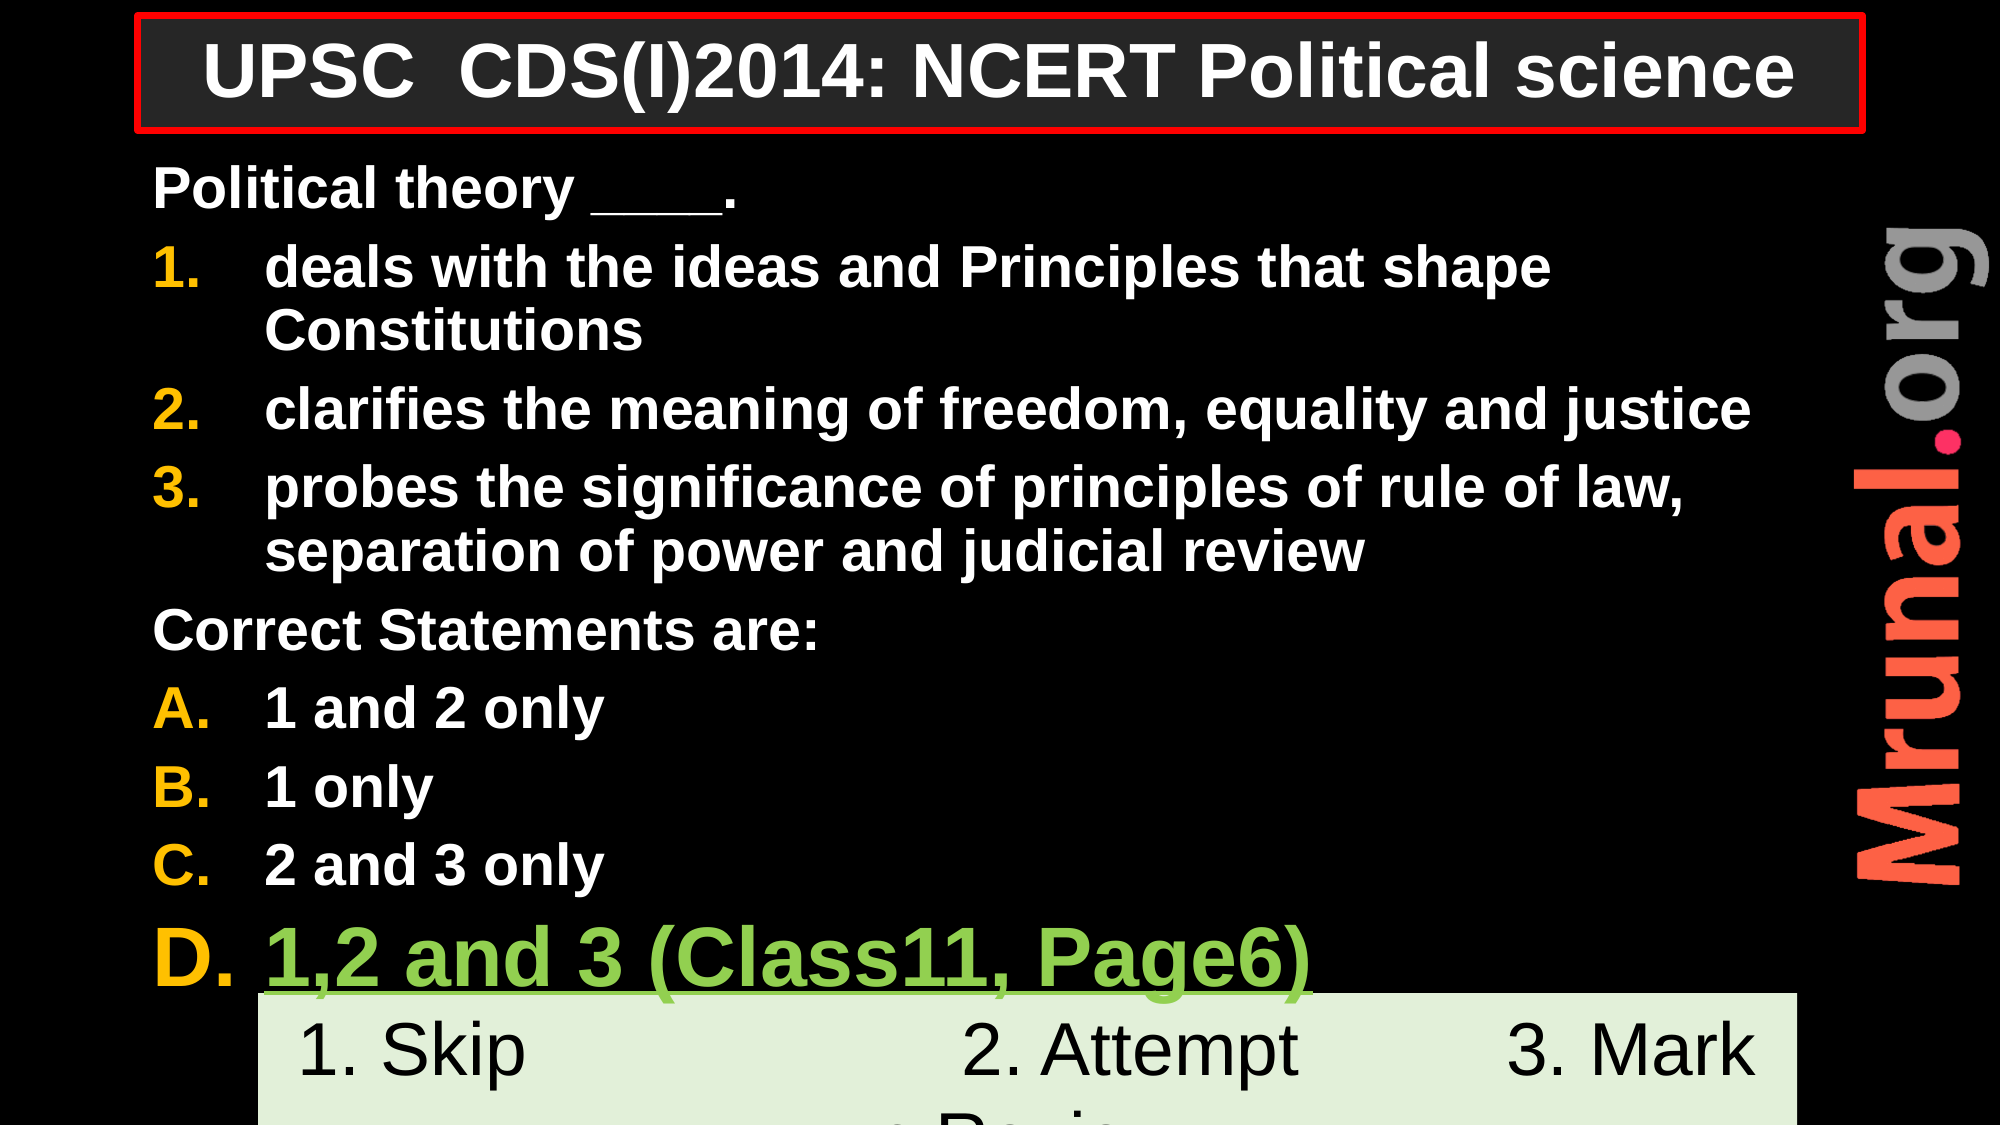

# UPSC  CDS(I)2014: NCERT Political science
Political theory ____.
deals with the ideas and Principles that shape Constitutions
clarifies the meaning of freedom, equality and justice
probes the significance of principles of rule of law, separation of power and judicial review
Correct Statements are:
1 and 2 only
1 only
2 and 3 only
1,2 and 3 (Class11, Page6)